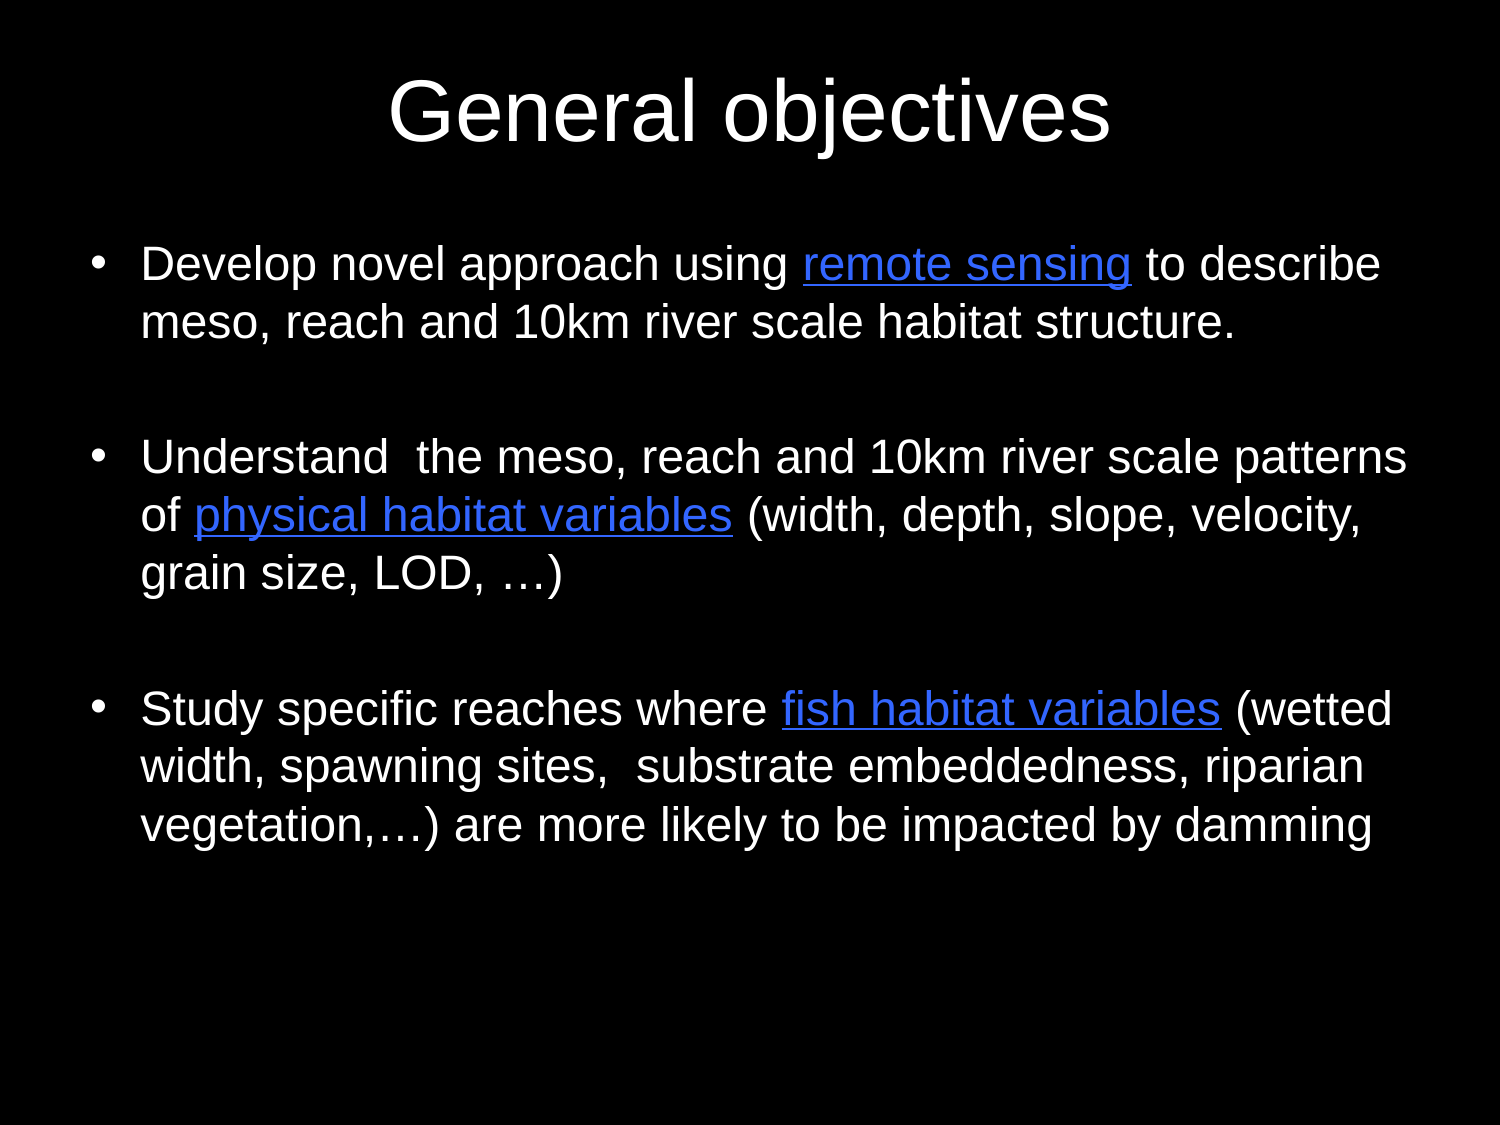

# General objectives
Develop novel approach using remote sensing to describe meso, reach and 10km river scale habitat structure.

Understand  the meso, reach and 10km river scale patterns of physical habitat variables (width, depth, slope, velocity, grain size, LOD, …)

Study specific reaches where fish habitat variables (wetted width, spawning sites,  substrate embeddedness, riparian vegetation,…) are more likely to be impacted by damming

Assess river reach sensitivity to damming